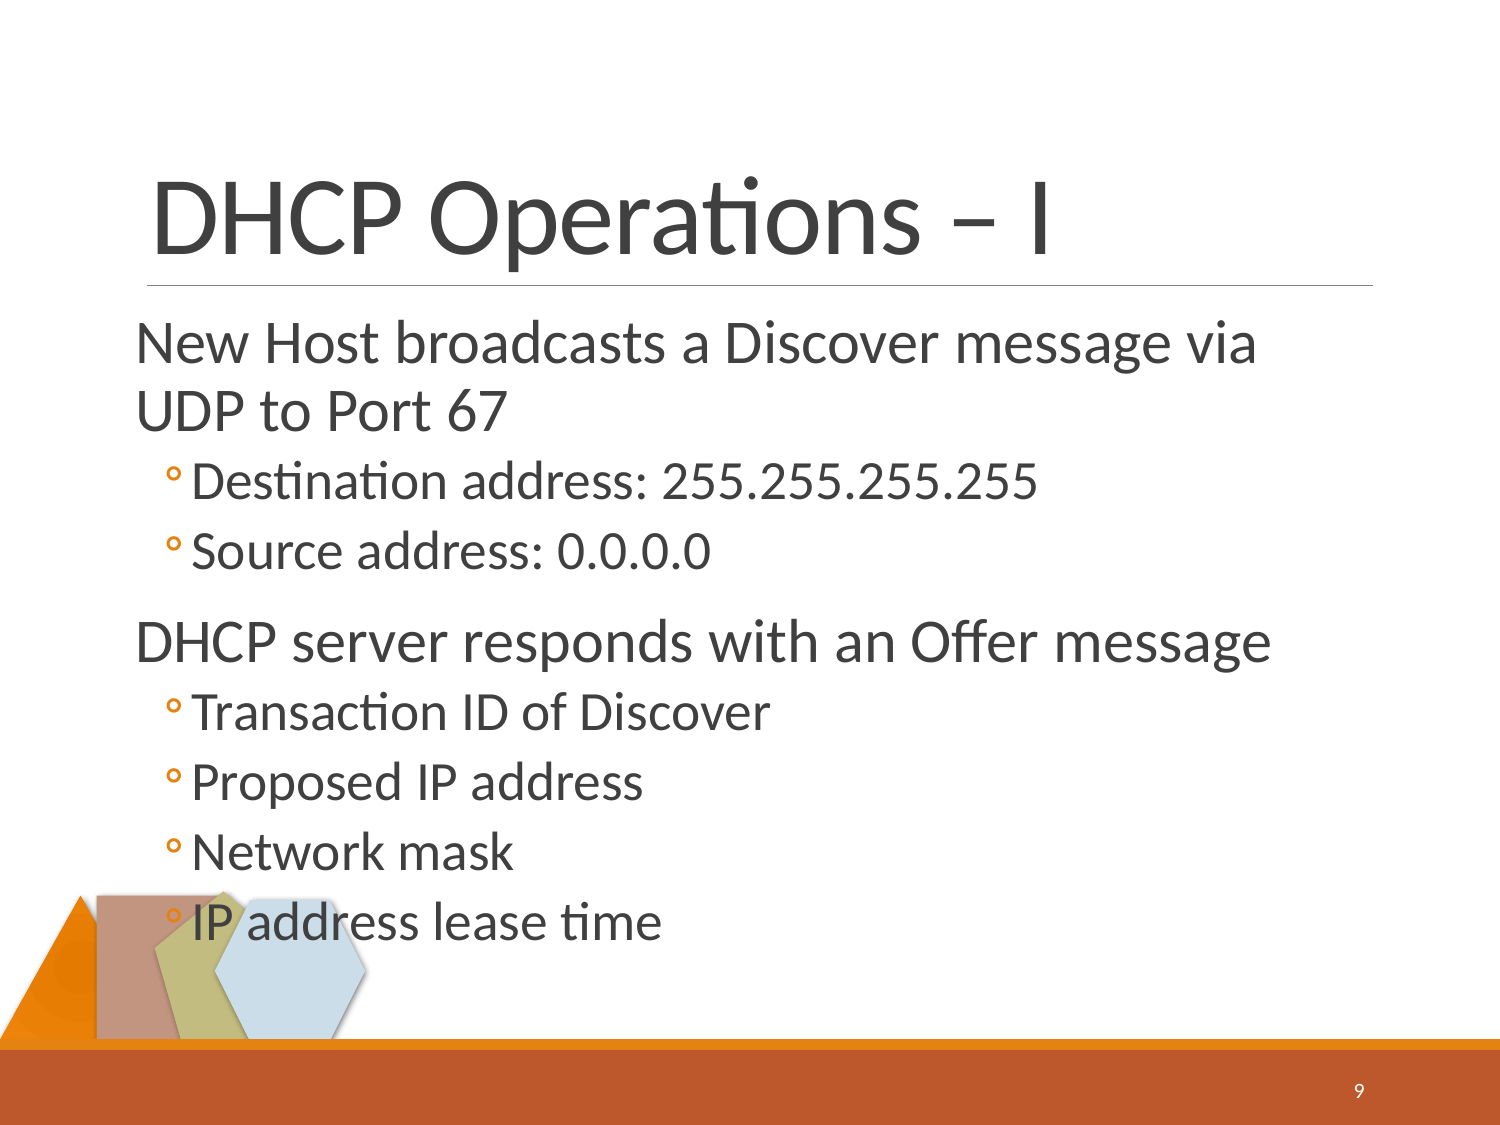

# DHCP Operations – I
New Host broadcasts a Discover message via UDP to Port 67
Destination address: 255.255.255.255
Source address: 0.0.0.0
DHCP server responds with an Offer message
Transaction ID of Discover
Proposed IP address
Network mask
IP address lease time
9